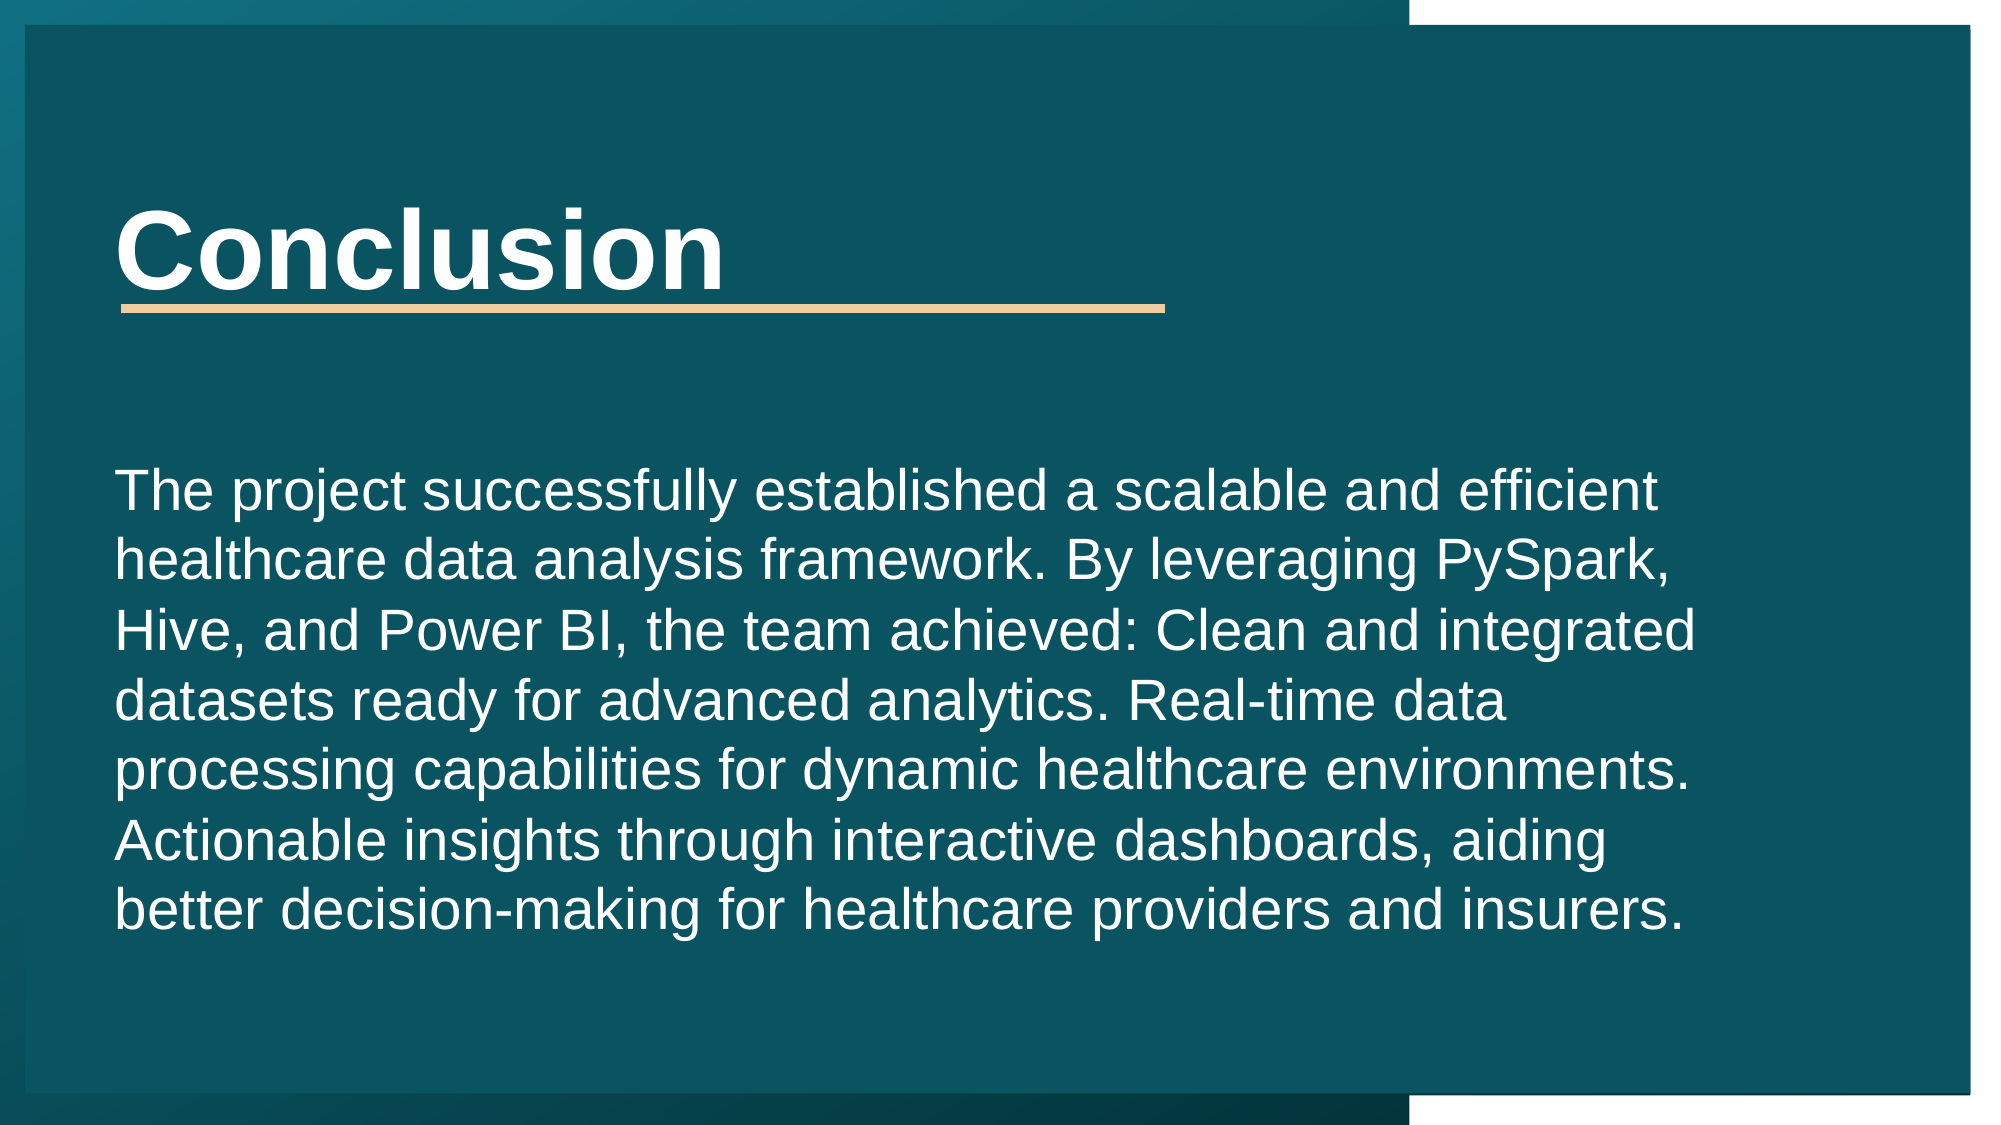

Conclusion

The project successfully established a scalable and efficient healthcare data analysis framework. By leveraging PySpark, Hive, and Power BI, the team achieved: Clean and integrated datasets ready for advanced analytics. Real-time data processing capabilities for dynamic healthcare environments. Actionable insights through interactive dashboards, aiding better decision-making for healthcare providers and insurers.

*Based on 1st year projections
28